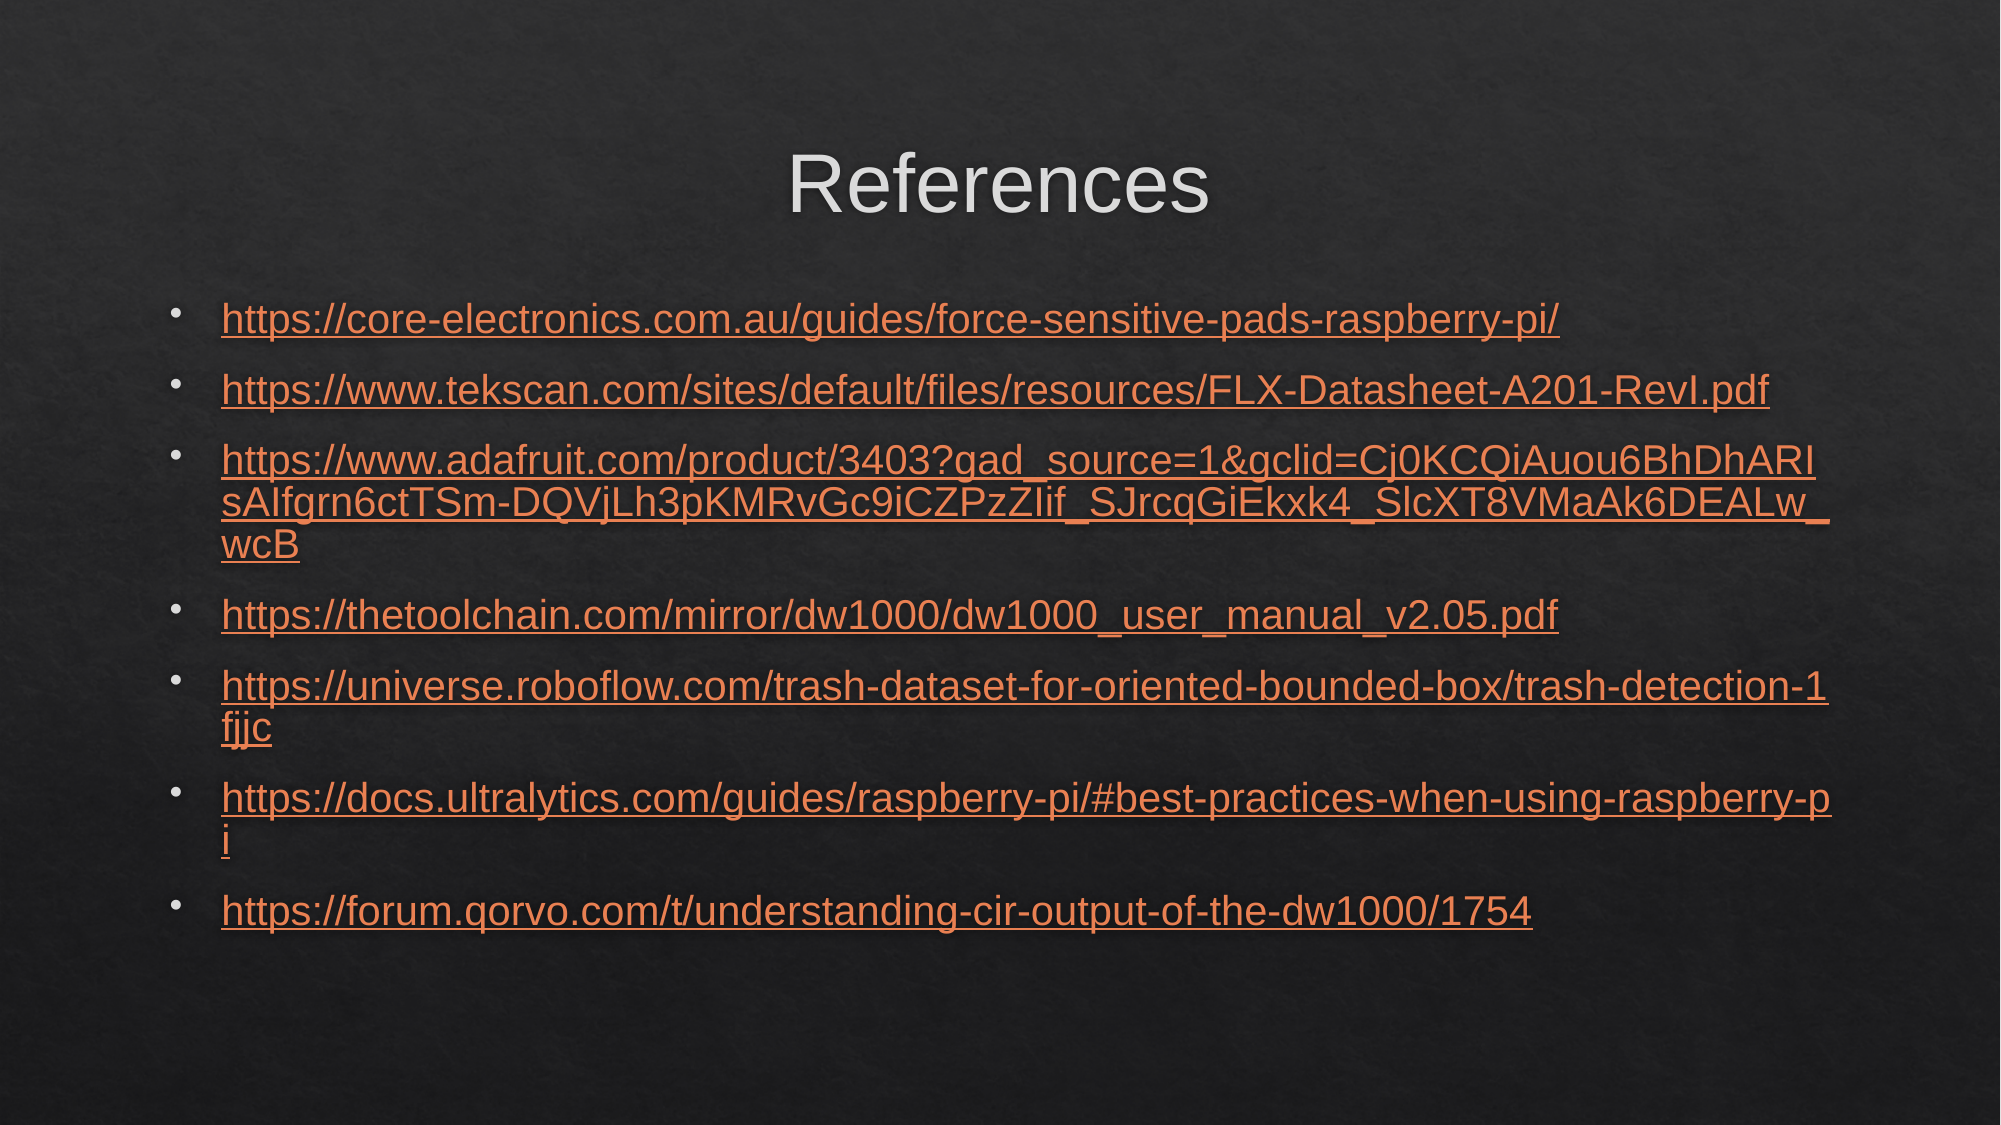

# References
https://core-electronics.com.au/guides/force-sensitive-pads-raspberry-pi/
https://www.tekscan.com/sites/default/files/resources/FLX-Datasheet-A201-RevI.pdf
https://www.adafruit.com/product/3403?gad_source=1&gclid=Cj0KCQiAuou6BhDhARIsAIfgrn6ctTSm-DQVjLh3pKMRvGc9iCZPzZIif_SJrcqGiEkxk4_SlcXT8VMaAk6DEALw_wcB
https://thetoolchain.com/mirror/dw1000/dw1000_user_manual_v2.05.pdf
https://universe.roboflow.com/trash-dataset-for-oriented-bounded-box/trash-detection-1fjjc
https://docs.ultralytics.com/guides/raspberry-pi/#best-practices-when-using-raspberry-pi
https://forum.qorvo.com/t/understanding-cir-output-of-the-dw1000/1754